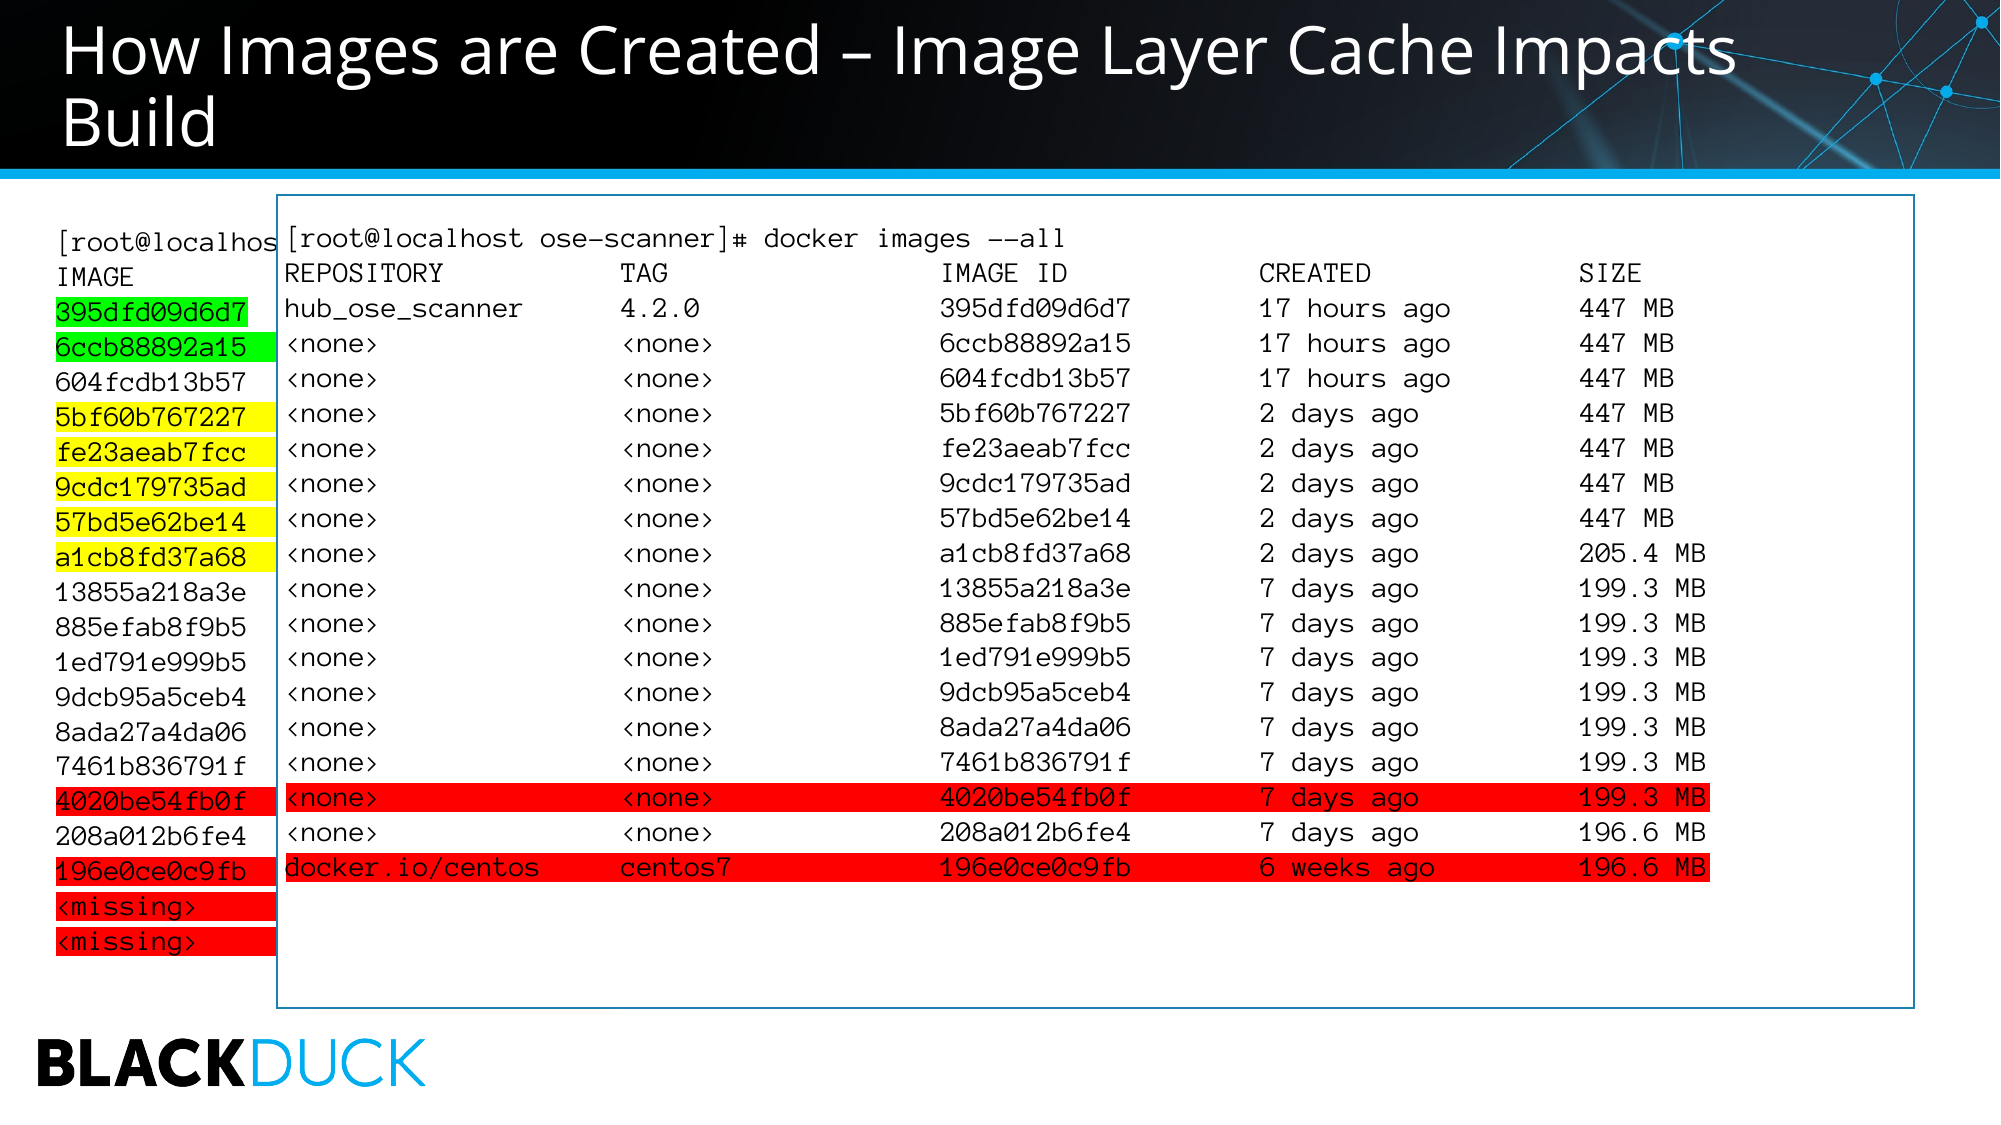

# How Images are Created – Image Layer Cache Impacts Build

[root@localhost ose-scanner]# docker images --all
REPOSITORY           TAG                 IMAGE ID            CREATED             SIZE
hub_ose_scanner      4.2.0               395dfd09d6d7        17 hours ago        447 MB
<none>               <none>              6ccb88892a15        17 hours ago        447 MB
<none>               <none>              604fcdb13b57        17 hours ago        447 MB
<none>               <none>              5bf60b767227        2 days ago          447 MB
<none>               <none>              fe23aeab7fcc        2 days ago          447 MB
<none>               <none>              9cdc179735ad        2 days ago          447 MB
<none>               <none>              57bd5e62be14        2 days ago          447 MB
<none>               <none>              a1cb8fd37a68        2 days ago          205.4 MB
<none>               <none>              13855a218a3e        7 days ago          199.3 MB
<none>               <none>              885efab8f9b5        7 days ago          199.3 MB
<none>               <none>              1ed791e999b5        7 days ago          199.3 MB
<none>               <none>              9dcb95a5ceb4        7 days ago          199.3 MB
<none>               <none>              8ada27a4da06        7 days ago          199.3 MB
<none>               <none>              7461b836791f        7 days ago          199.3 MB
<none>               <none>              4020be54fb0f        7 days ago          199.3 MB
<none>               <none>              208a012b6fe4        7 days ago          196.6 MB
docker.io/centos     centos7             196e0ce0c9fb        6 weeks ago         196.6 MB
[root@localhost ose-scanner]# docker history hub_ose_scanner:4.2.0
IMAGE               CREATED             CREATED BY                                      SIZE                COMMENT
395dfd09d6d7        16 hours ago        /bin/sh -c #(nop)  EXPOSE 9036/tcp              0 B
6ccb88892a15        16 hours ago        /bin/sh -c #(nop)  ENTRYPOINT ["/ose_scanner"   0 B
604fcdb13b57        16 hours ago        /bin/sh -c #(nop)  LABEL name=Black Duck OpsS   0 B
5bf60b767227        2 days ago          /bin/sh -c #(nop) COPY file:0319ebe1148b5cefa   682 B
fe23aeab7fcc        2 days ago          /bin/sh -c #(nop) COPY file:e822182ba43798ba0   11.36 kB
9cdc179735ad        2 days ago          /bin/sh -c #(nop) COPY file:e822182ba43798ba0   11.36 kB
57bd5e62be14        2 days ago          /bin/sh -c #(nop) COPY dir:d9dc3b531575096c83   241.6 MB
a1cb8fd37a68        2 days ago          /bin/sh -c #(nop) COPY file:98c69c969ee05b51b   6.14 MB
13855a218a3e        7 days ago          /bin/sh -c #(nop)  ENV PATH=/scan.cli-4.2.0/b   0 B
885efab8f9b5        7 days ago          /bin/sh -c #(nop)  ENV APP_HOME=/scan.cli-4.2   0 B
1ed791e999b5        7 days ago          /bin/sh -c #(nop)  ARG BUILD                    0 B
9dcb95a5ceb4        7 days ago          /bin/sh -c #(nop)  ARG BUILDTIME                0 B
8ada27a4da06        7 days ago          /bin/sh -c #(nop)  ARG LASTCOMMIT               0 B
7461b836791f        7 days ago          /bin/sh -c #(nop)  ARG bds_ver                  0 B
4020be54fb0f        7 days ago          /bin/sh -c yum -y update-minimal --security -   2.632 MB
208a012b6fe4        7 days ago          /bin/sh -c #(nop)  MAINTAINER Black Duck Hub    0 B
196e0ce0c9fb        6 weeks ago         /bin/sh -c #(nop)  CMD ["/bin/bash"]            0 B
<missing>           6 weeks ago         /bin/sh -c #(nop)  LABEL name=CentOS Base Ima   0 B
<missing>           6 weeks ago         /bin/sh -c #(nop) ADD file:1ed4d1a29d09a636dd   196.6 MB